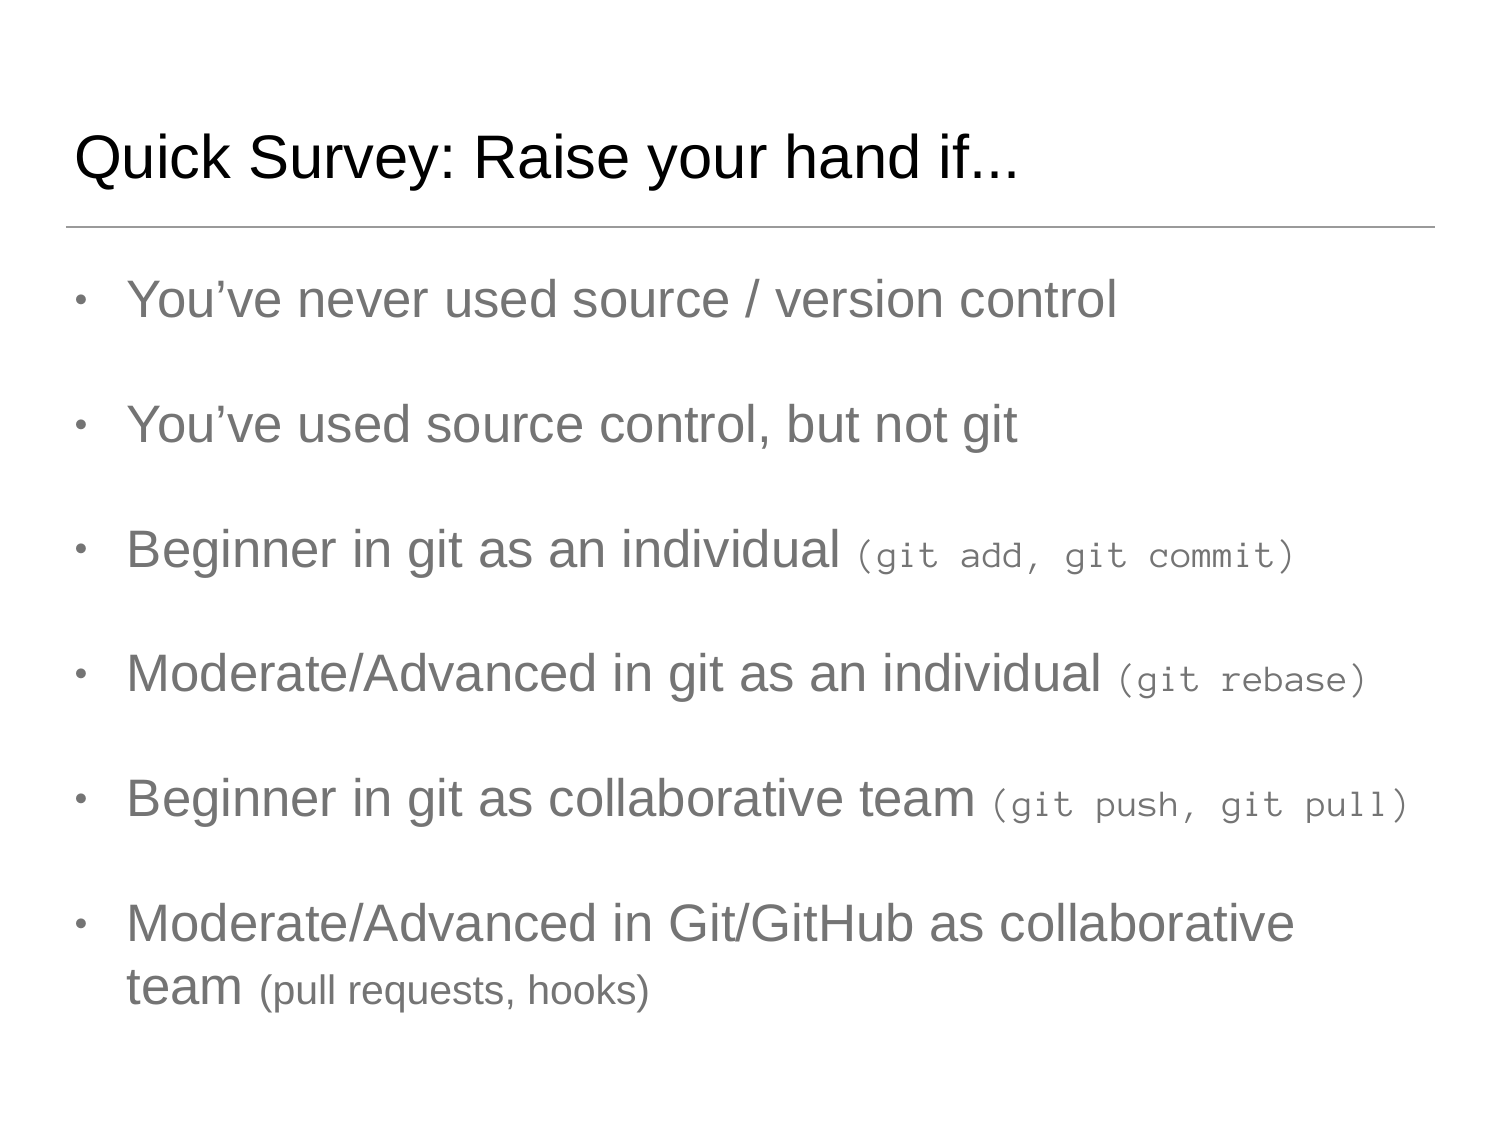

# Quick Survey: Raise your hand if...
You’ve never used source / version control
You’ve used source control, but not git
Beginner in git as an individual (git add, git commit)
Moderate/Advanced in git as an individual (git rebase)
Beginner in git as collaborative team (git push, git pull)
Moderate/Advanced in Git/GitHub as collaborative team (pull requests, hooks)